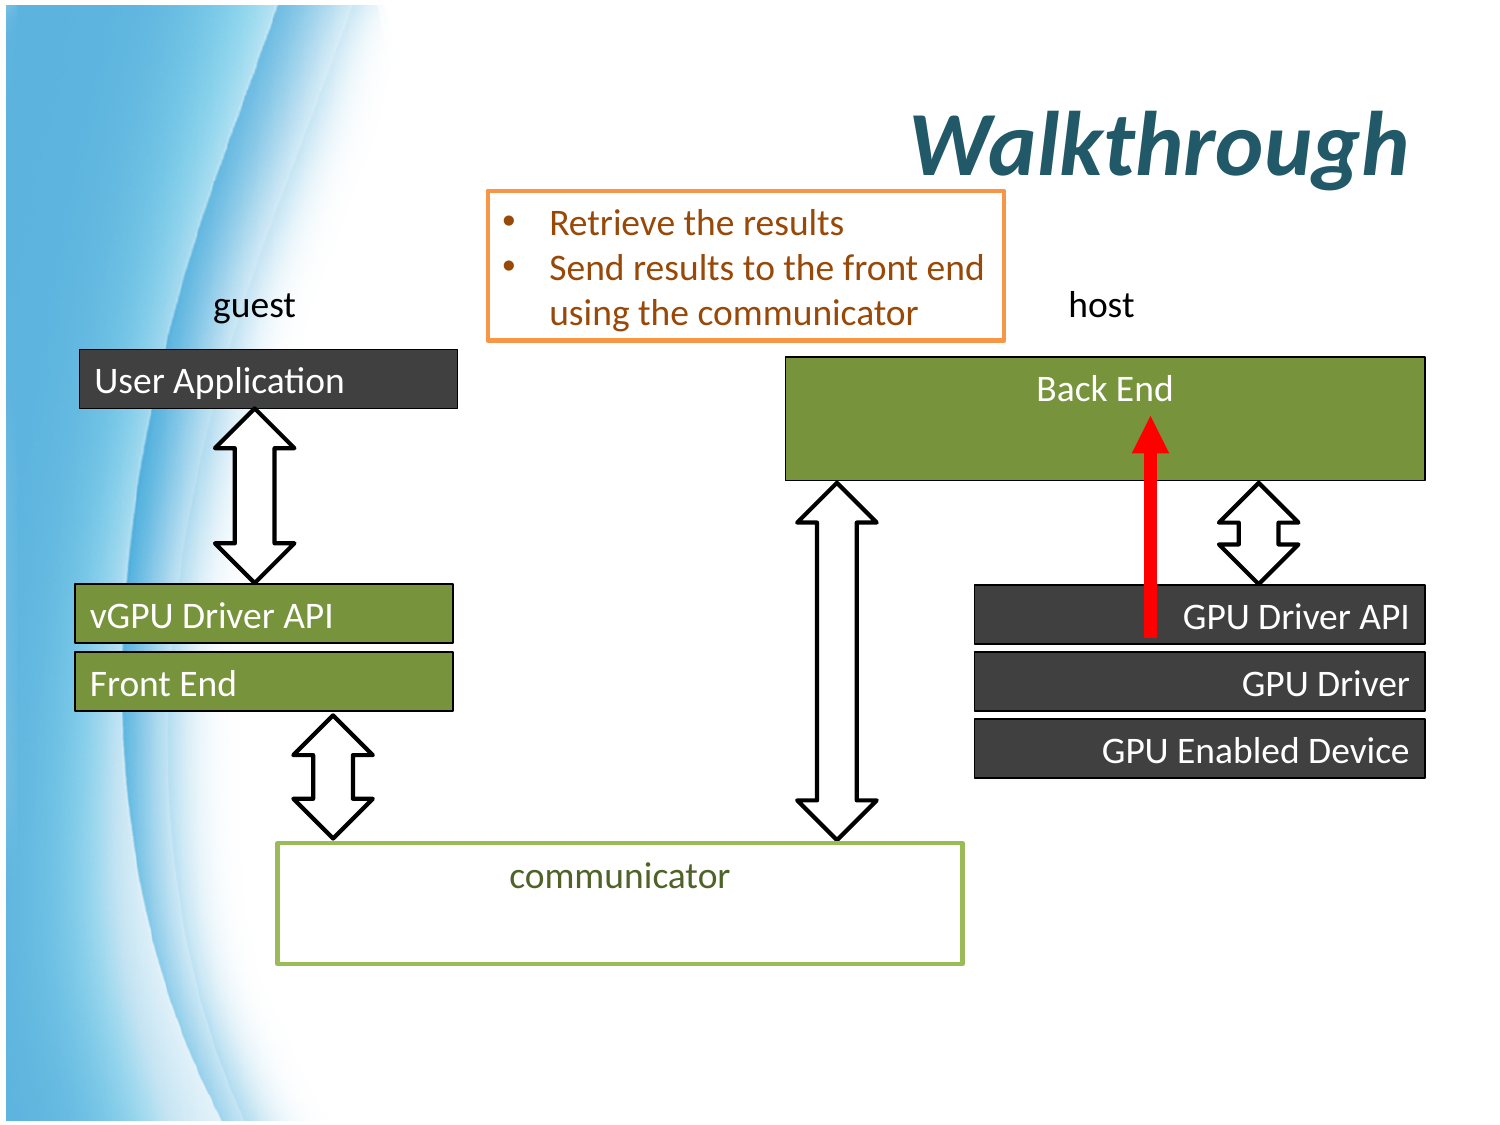

# Walkthrough
Retrieve the results
Send results to the front end using the communicator
guest
host

User Application
Back End

vGPU Driver API
Front End
GPU Driver API
GPU Driver
GPU Enabled Device

communicator